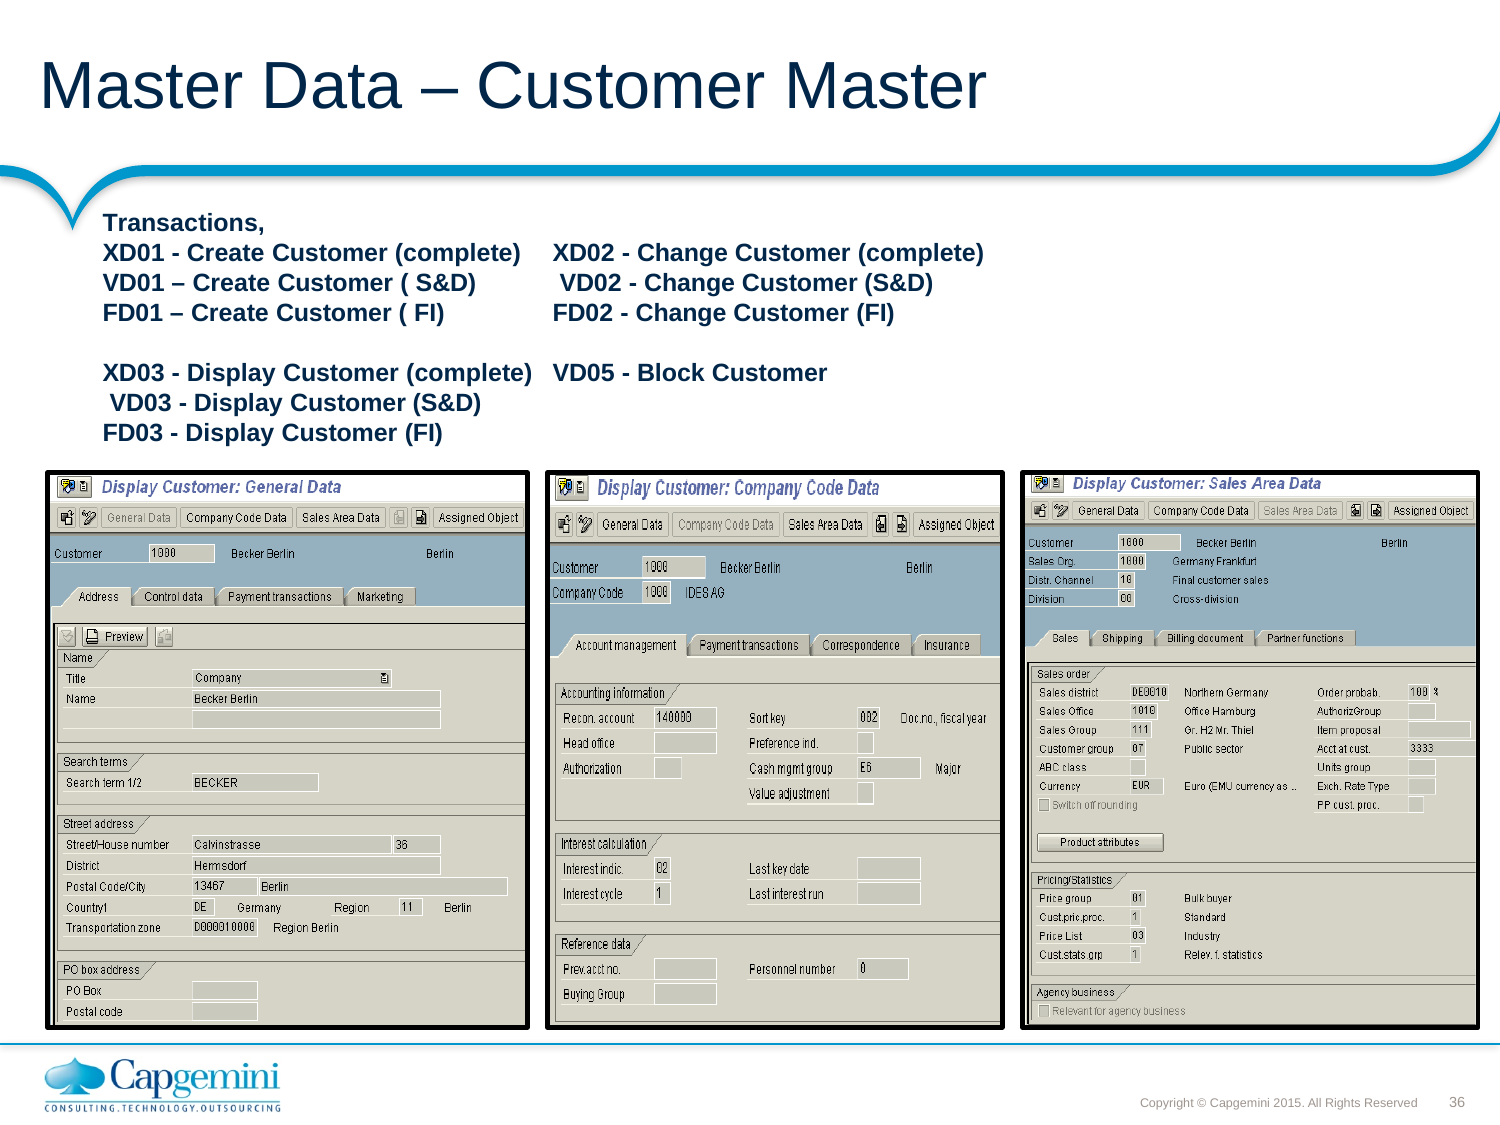

# Master Data – Customer Master

Transactions,
XD01 - Create Customer (complete)  VD01 – Create Customer ( S&D)  FD01 – Create Customer ( FI)
XD02 - Change Customer (complete)  VD02 - Change Customer (S&D)  FD02 - Change Customer (FI)
XD03 - Display Customer (complete)  VD03 - Display Customer (S&D)  FD03 - Display Customer (FI)
VD05 - Block Customer